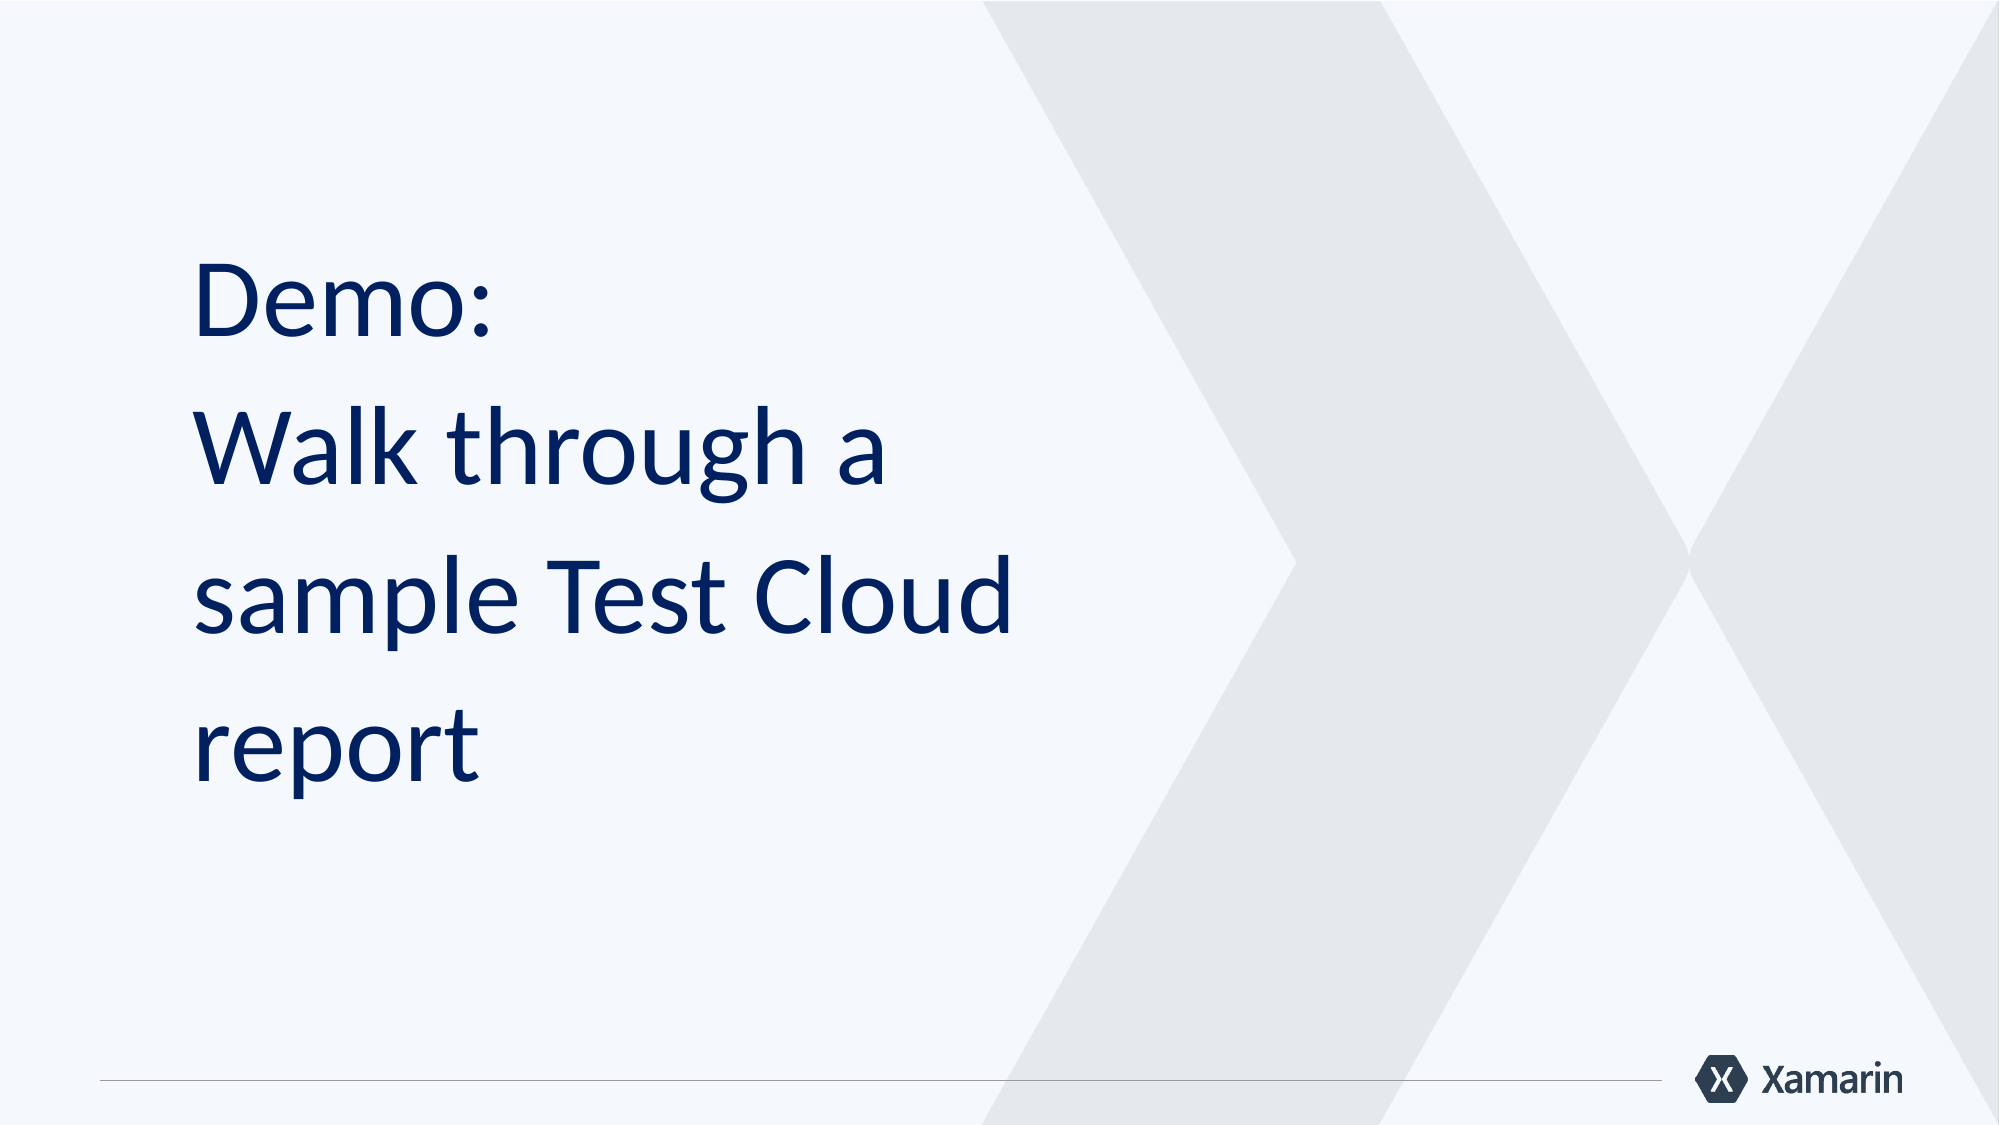

Demo:
Walk through a sample Test Cloud report